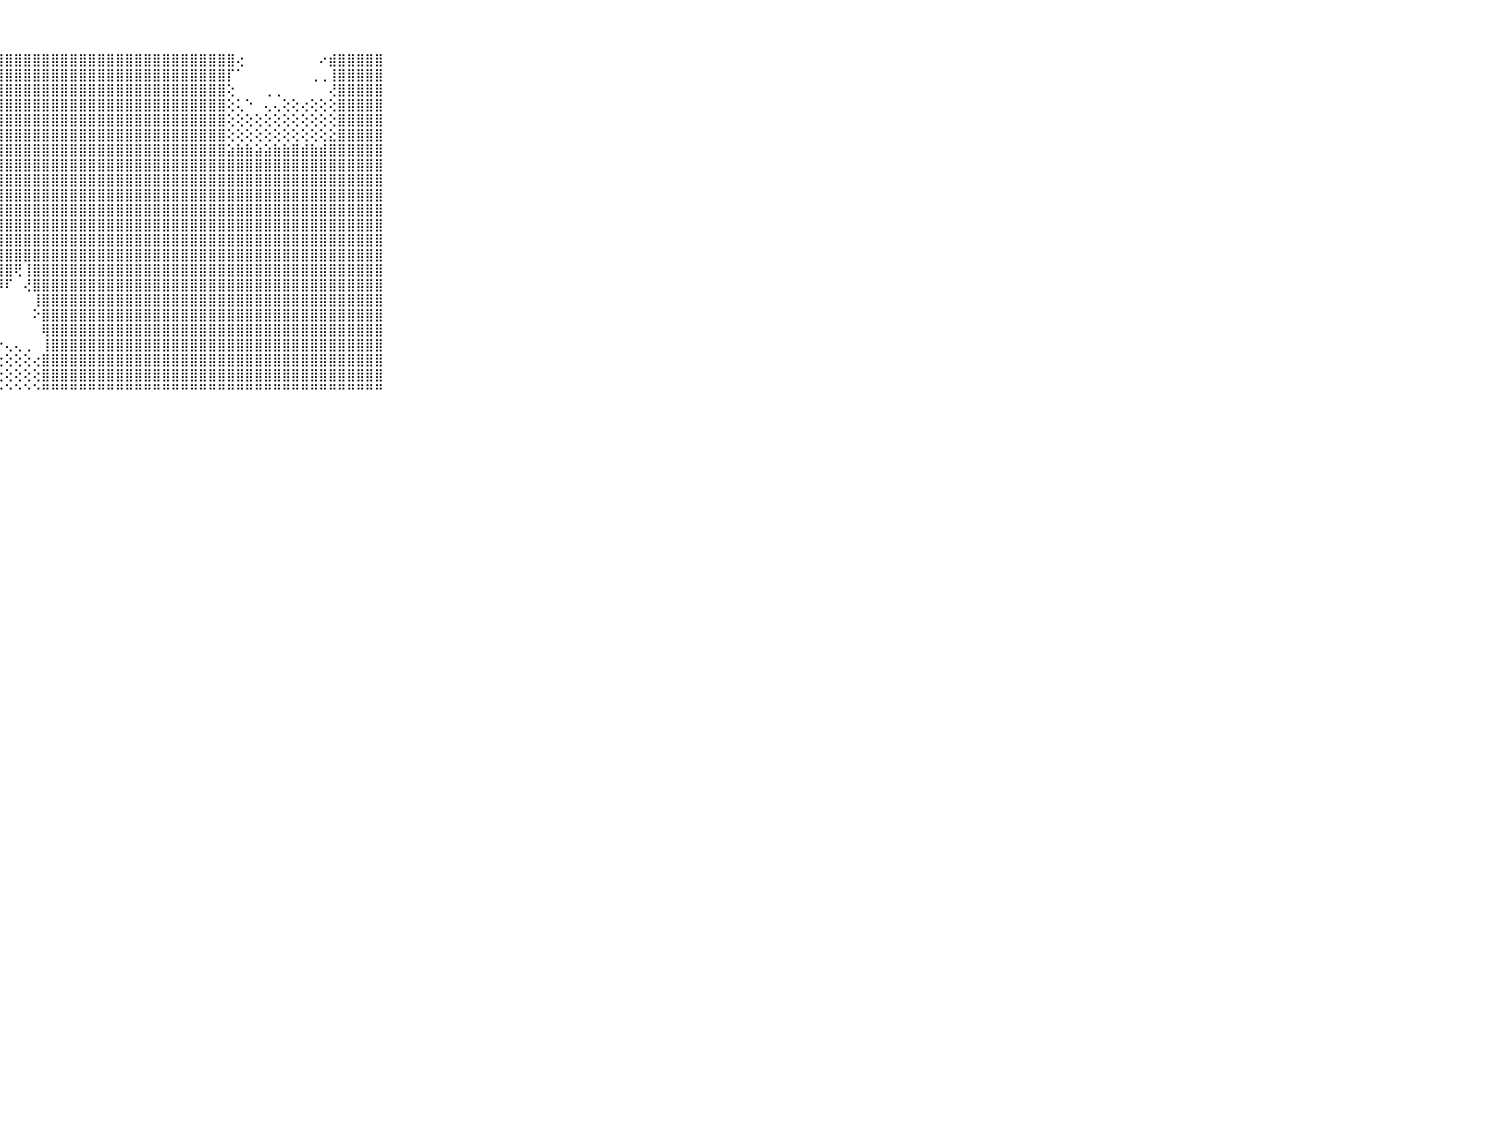

⠀⠀⠀⠀⠀⠀⠀⠀⠀⠀⠀⣷⣾⣿⢇⢕⢁⢄⢔⢔⡔⢔⢕⢇⢜⣻⣿⣿⣿⣿⣿⣿⣿⣿⣿⣿⣿⣿⣿⣿⣿⣿⣿⣿⣿⣿⣿⣿⣿⣿⣿⣿⣿⢔⠀⠀⠀⠀⠀⠀⠀⠀⠔⣾⣿⣿⣿⣿⣿⠀⠀⠀⠀⠀⠀⠀⠀⠀⠀⠀⠀
⠀⠀⠀⠀⠀⠀⠀⠀⠀⠀⠀⣿⢟⠙⢕⢅⢕⣳⢕⢕⣧⣵⣼⡿⢾⢿⣿⣿⣿⣿⣿⣿⣿⣿⣿⣿⣿⣿⣿⣿⣿⣿⣿⣿⣿⣿⣿⣿⣿⣿⣿⣿⡏⠁⠀⠀⠀⠀⠀⠀⠀⢀⢀⢸⣿⣿⣿⣿⣿⠀⠀⠀⠀⠀⠀⠀⠀⠀⠀⠀⠀
⠀⠀⠀⠀⠀⠀⠀⠀⠀⠀⠀⢕⢕⠔⢁⢅⢜⣕⣵⣼⢿⢏⢝⠑⢕⢕⣿⣿⣿⣿⣿⣿⣿⣿⣿⣿⣿⣿⣿⣿⣿⣿⣿⣿⣿⣿⣿⣿⣿⣿⣿⣿⢕⠀⠀⠀⢀⢀⠀⠀⠀⠀⠀⢜⣿⣿⣿⣿⣿⠀⠀⠀⠀⠀⠀⠀⠀⠀⠀⠀⠀
⠀⠀⠀⠀⠀⠀⠀⠀⠀⠀⠀⢕⢕⢔⣕⢕⢕⠝⠇⠑⠁⢔⢕⣵⣵⣷⣿⣿⣿⣿⣿⣿⣿⣿⣿⣿⣿⣿⣿⣿⣿⣿⣿⣿⣿⣿⣿⣿⣿⣿⣿⣿⢕⢅⠑⠀⢄⢄⢕⢕⢔⢕⢕⢕⣿⣿⣿⣿⣿⠀⠀⠀⠀⠀⠀⠀⠀⠀⠀⠀⠀
⠀⠀⠀⠀⠀⠀⠀⠀⠀⠀⠀⢿⡕⣕⡜⢕⢄⣔⣔⣄⢄⢕⢟⣿⣿⣿⣿⣿⣿⣿⣿⣿⣿⣿⣿⣿⣿⣿⣿⣿⣿⣿⣿⣿⣿⣿⣿⣿⣿⣿⣿⣿⢕⢕⢕⢕⢕⢕⢕⢕⢕⢕⢕⢕⣿⣿⣿⣿⣿⠀⠀⠀⠀⠀⠀⠀⠀⠀⠀⠀⠀
⠀⠀⠀⠀⠀⠀⠀⠀⠀⠀⠀⢕⢕⢜⣿⣿⣿⣿⣿⣿⣿⣿⣿⣿⣿⣿⣿⣿⣿⣿⣿⣿⣿⣿⣿⣿⣿⣿⣿⣿⣿⣿⣿⣿⣿⣿⣿⣿⣿⣿⣿⣿⢕⢕⢕⢕⢕⢕⢕⢕⢕⢕⢕⣕⣿⣿⣿⣿⣿⠀⠀⠀⠀⠀⠀⠀⠀⠀⠀⠀⠀
⠀⠀⠀⠀⠀⠀⠀⠀⠀⠀⠀⡕⢕⢕⣿⣿⣿⣿⣿⣿⣿⣿⣿⣿⣿⣿⣿⣿⣿⣿⣿⣿⣿⣿⣿⣿⣿⣿⣿⣿⣿⣿⣿⣿⣿⣿⣿⣿⣿⣿⣿⣿⣵⣷⣷⣵⣵⣷⣷⣿⣾⣷⣾⣿⣿⣿⣿⣿⣿⠀⠀⠀⠀⠀⠀⠀⠀⠀⠀⠀⠀
⠀⠀⠀⠀⠀⠀⠀⠀⠀⠀⠀⣧⢕⢕⣿⣿⣿⣿⣿⣿⣿⣿⣿⣿⣿⣿⣿⣿⣿⣿⣿⣿⣿⣿⣿⣿⣿⣿⣿⣿⣿⣿⣿⣿⣿⣿⣿⣿⣿⣿⣿⣿⣿⣿⣿⣿⣿⣿⣿⣿⣿⣿⣿⣿⣿⣿⣿⣿⣿⠀⠀⠀⠀⠀⠀⠀⠀⠀⠀⠀⠀
⠀⠀⠀⠀⠀⠀⠀⠀⠀⠀⠀⣿⣧⢕⢿⣿⣿⣿⣿⣿⣿⣿⣿⣿⣿⣯⣧⣼⣿⣿⣿⣿⣿⣿⣿⣿⣿⣿⣿⣿⣿⣿⣿⣿⣿⣿⣿⣿⣿⣿⣿⣿⣿⣿⣿⣿⣿⣿⣿⣿⣿⣿⣿⣿⣿⣿⣿⣿⣿⠀⠀⠀⠀⠀⠀⠀⠀⠀⠀⠀⠀
⠀⠀⠀⠀⠀⠀⠀⠀⠀⠀⠀⣿⣿⣷⣼⣿⣿⣿⣿⣷⣿⣿⣿⣿⣿⣿⣿⣿⣿⣿⣿⣿⣿⣿⣿⣿⣿⣿⣿⣿⣿⣿⣿⣿⣿⣿⣿⣿⣿⣿⣿⣿⣿⣿⣿⣿⣿⣿⣿⣿⣿⣿⣿⣿⣿⣿⣿⣿⣿⠀⠀⠀⠀⠀⠀⠀⠀⠀⠀⠀⠀
⠀⠀⠀⠀⠀⠀⠀⠀⠀⠀⠀⣿⣿⣿⣿⣿⣿⣿⣿⣿⣿⣿⣿⣿⣿⣿⣿⣿⣿⣿⣿⣿⣿⣿⣿⣿⣿⣿⣿⣿⣿⣿⣿⣿⣿⣿⣿⣿⣿⣿⣿⣿⣿⣿⣿⣿⣿⣿⣿⣿⣿⣿⣿⣿⣿⣿⣿⣿⣿⠀⠀⠀⠀⠀⠀⠀⠀⠀⠀⠀⠀
⠀⠀⠀⠀⠀⠀⠀⠀⠀⠀⠀⣿⣿⣿⣿⣿⣿⣿⣿⣿⣿⣿⣿⣿⣿⣿⣿⣿⣿⣿⣿⣿⣿⣿⣿⣿⣿⣿⣿⣿⣿⣿⣿⣿⣿⣿⣿⣿⣿⣿⣿⣿⣿⣿⣿⣿⣿⣿⣿⣿⣿⣿⣿⣿⣿⣿⣿⣿⣿⠀⠀⠀⠀⠀⠀⠀⠀⠀⠀⠀⠀
⠀⠀⠀⠀⠀⠀⠀⠀⠀⠀⠀⣿⣿⣿⣿⣿⣿⣿⣿⣿⣿⣿⣿⣿⣿⣿⣿⣿⣿⣿⣿⣿⣿⣿⣿⣿⣿⣿⣿⣿⣿⣿⣿⣿⣿⣿⣿⣿⣿⣿⣿⣿⣿⣿⣿⣿⣿⣿⣿⣿⣿⣿⣿⣿⣿⣿⣿⣿⣿⠀⠀⠀⠀⠀⠀⠀⠀⠀⠀⠀⠀
⠀⠀⠀⠀⠀⠀⠀⠀⠀⠀⠀⣿⣿⣿⣿⣿⢝⣿⣿⣿⣿⣿⣿⣵⣿⣷⣾⣿⣿⣿⣿⣿⣿⣿⣿⣿⣿⣿⣿⣿⣿⣿⣿⣿⣿⣿⣿⣿⣿⣿⣿⣿⣿⣿⣿⣿⣿⣿⣿⣿⣿⣿⣿⣿⣿⣿⣿⣿⣿⠀⠀⠀⠀⠀⠀⠀⠀⠀⠀⠀⠀
⠀⠀⠀⠀⠀⠀⠀⠀⠀⠀⠀⣿⣿⣿⣿⣿⣇⢜⣿⣿⣿⣿⣿⣿⣿⣿⣿⣿⣿⢟⢸⣿⣿⣿⣿⣿⣿⣿⣿⣿⣿⣿⣿⣿⣿⣿⣿⣿⣿⣿⣿⣿⣿⣿⣿⣿⣿⣿⣿⣿⣿⣿⣿⣿⣿⣿⣿⣿⣿⠀⠀⠀⠀⠀⠀⠀⠀⠀⠀⠀⠀
⠀⠀⠀⠀⠀⠀⠀⠀⠀⠀⠀⣿⣿⣿⣿⣿⣿⣧⢜⢻⢿⡿⢿⣿⣿⣿⣿⡿⠏⠀⢜⣿⣿⣿⣿⣿⣿⣿⣿⣿⣿⣿⣿⣿⣿⣿⣿⣿⣿⣿⣿⣿⣿⣿⣿⣿⣿⣿⣿⣿⣿⣿⣿⣿⣿⣿⣿⣿⣿⠀⠀⠀⠀⠀⠀⠀⠀⠀⠀⠀⠀
⠀⠀⠀⠀⠀⠀⠀⠀⠀⠀⠀⣿⣿⣿⣿⣿⣿⣿⣇⢕⢕⢕⢅⠁⠁⠁⠁⠀⠀⠀⠀⢸⣿⣿⣿⣿⣿⣿⣿⣿⣿⣿⣿⣿⣿⣿⣿⣿⣿⣿⣿⣿⣿⣿⣿⣿⣿⣿⣿⣿⣿⣿⣿⣿⣿⣿⣿⣿⣿⠀⠀⠀⠀⠀⠀⠀⠀⠀⠀⠀⠀
⠀⠀⠀⠀⠀⠀⠀⠀⠀⠀⠀⣿⣿⣿⣿⣿⣿⣿⣿⡇⢑⢕⢄⠀⢀⠀⠀⠀⠀⠀⠀⠕⣿⣿⣿⣿⣿⣿⣿⣿⣿⣿⣿⣿⣿⣿⣿⣿⣿⣿⣿⣿⣿⣿⣿⣿⣿⣿⣿⣿⣿⣿⣿⣿⣿⣿⣿⣿⣿⠀⠀⠀⠀⠀⠀⠀⠀⠀⠀⠀⠀
⠀⠀⠀⠀⠀⠀⠀⠀⠀⠀⠀⣿⣿⣿⣿⣿⣿⣿⣿⣧⠀⢅⢔⢕⢔⠀⢀⠀⠀⠀⠀⠀⢿⣿⣿⣿⣿⣿⣿⣿⣿⣿⣿⣿⣿⣿⣿⣿⣿⣿⣿⣿⣿⣿⣿⣿⣿⣿⣿⣿⣿⣿⣿⣿⣿⣿⣿⣿⣿⠀⠀⠀⠀⠀⠀⠀⠀⠀⠀⠀⠀
⠀⠀⠀⠀⠀⠀⠀⠀⠀⠀⠀⣿⣿⣿⣿⣿⣿⣿⣿⣿⣦⣔⢕⢕⢕⢕⢕⠕⢄⢄⢀⠀⢸⣿⣿⣿⣿⣿⣿⣿⣿⣿⣿⣿⣿⣿⣿⣿⣿⣿⣿⣿⣿⣿⣿⣿⣿⣿⣿⣿⣿⣿⣿⣿⣿⣿⣿⣿⣿⠀⠀⠀⠀⠀⠀⠀⠀⠀⠀⠀⠀
⠀⠀⠀⠀⠀⠀⠀⠀⠀⠀⠀⣿⣿⣿⣿⣿⣿⣿⣿⣿⣿⣿⣷⣧⣵⣕⢕⢔⢕⢕⢕⢔⣿⣿⣿⣿⣿⣿⣿⣿⣿⣿⣿⣿⣿⣿⣿⣿⣿⣿⣿⣿⣿⣿⣿⣿⣿⣿⣿⣿⣿⣿⣿⣿⣿⣿⣿⣿⣿⠀⠀⠀⠀⠀⠀⠀⠀⠀⠀⠀⠀
⠀⠀⠀⠀⠀⠀⠀⠀⠀⠀⠀⣿⣿⣿⣿⣿⣿⣿⣿⣿⣿⣿⣿⣿⣿⣿⣧⢕⢕⢕⢕⢕⣿⣿⣿⣿⣿⣿⣿⣿⣿⣿⣿⣿⣿⣿⣿⣿⣿⣿⣿⣿⣿⣿⣿⣿⣿⣿⣿⣿⣿⣿⣿⣿⣿⣿⣿⣿⣿⠀⠀⠀⠀⠀⠀⠀⠀⠀⠀⠀⠀
⠀⠀⠀⠀⠀⠀⠀⠀⠀⠀⠀⠛⠛⠛⠛⠛⠛⠛⠛⠛⠛⠛⠛⠛⠛⠛⠛⠑⠑⠑⠑⠑⠛⠛⠛⠛⠛⠛⠛⠛⠛⠛⠛⠛⠛⠛⠛⠛⠛⠛⠛⠛⠛⠛⠛⠛⠛⠛⠛⠛⠛⠛⠛⠛⠛⠛⠛⠛⠛⠀⠀⠀⠀⠀⠀⠀⠀⠀⠀⠀⠀